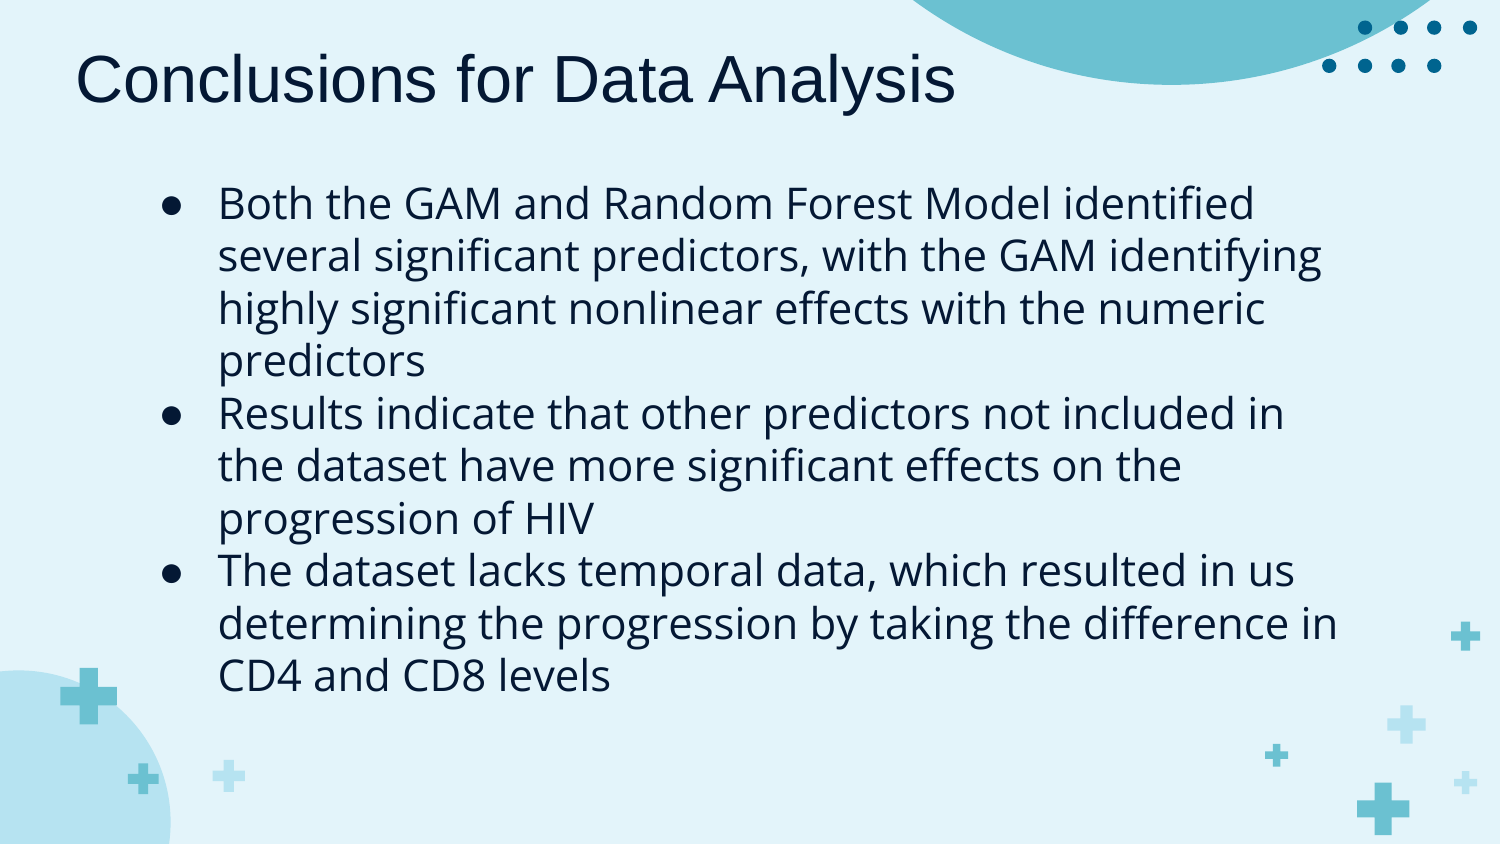

# Conclusions for Data Analysis
Both the GAM and Random Forest Model identified several significant predictors, with the GAM identifying highly significant nonlinear effects with the numeric predictors
Results indicate that other predictors not included in the dataset have more significant effects on the progression of HIV
The dataset lacks temporal data, which resulted in us determining the progression by taking the difference in CD4 and CD8 levels